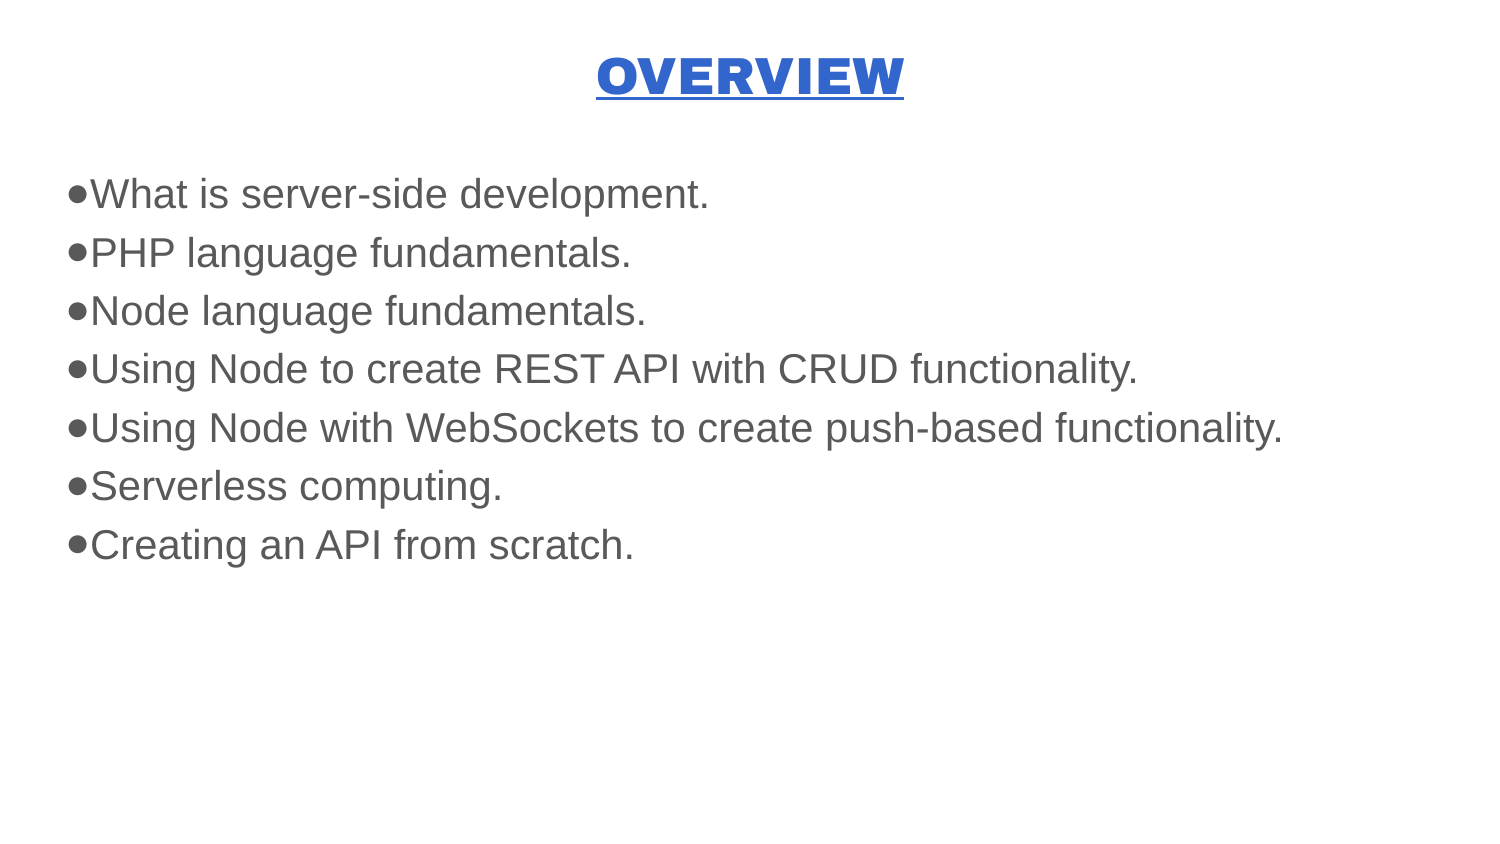

# OVERVIEW
What is server-side development.
PHP language fundamentals.
Node language fundamentals.
Using Node to create REST API with CRUD functionality.
Using Node with WebSockets to create push-based functionality.
Serverless computing.
Creating an API from scratch.